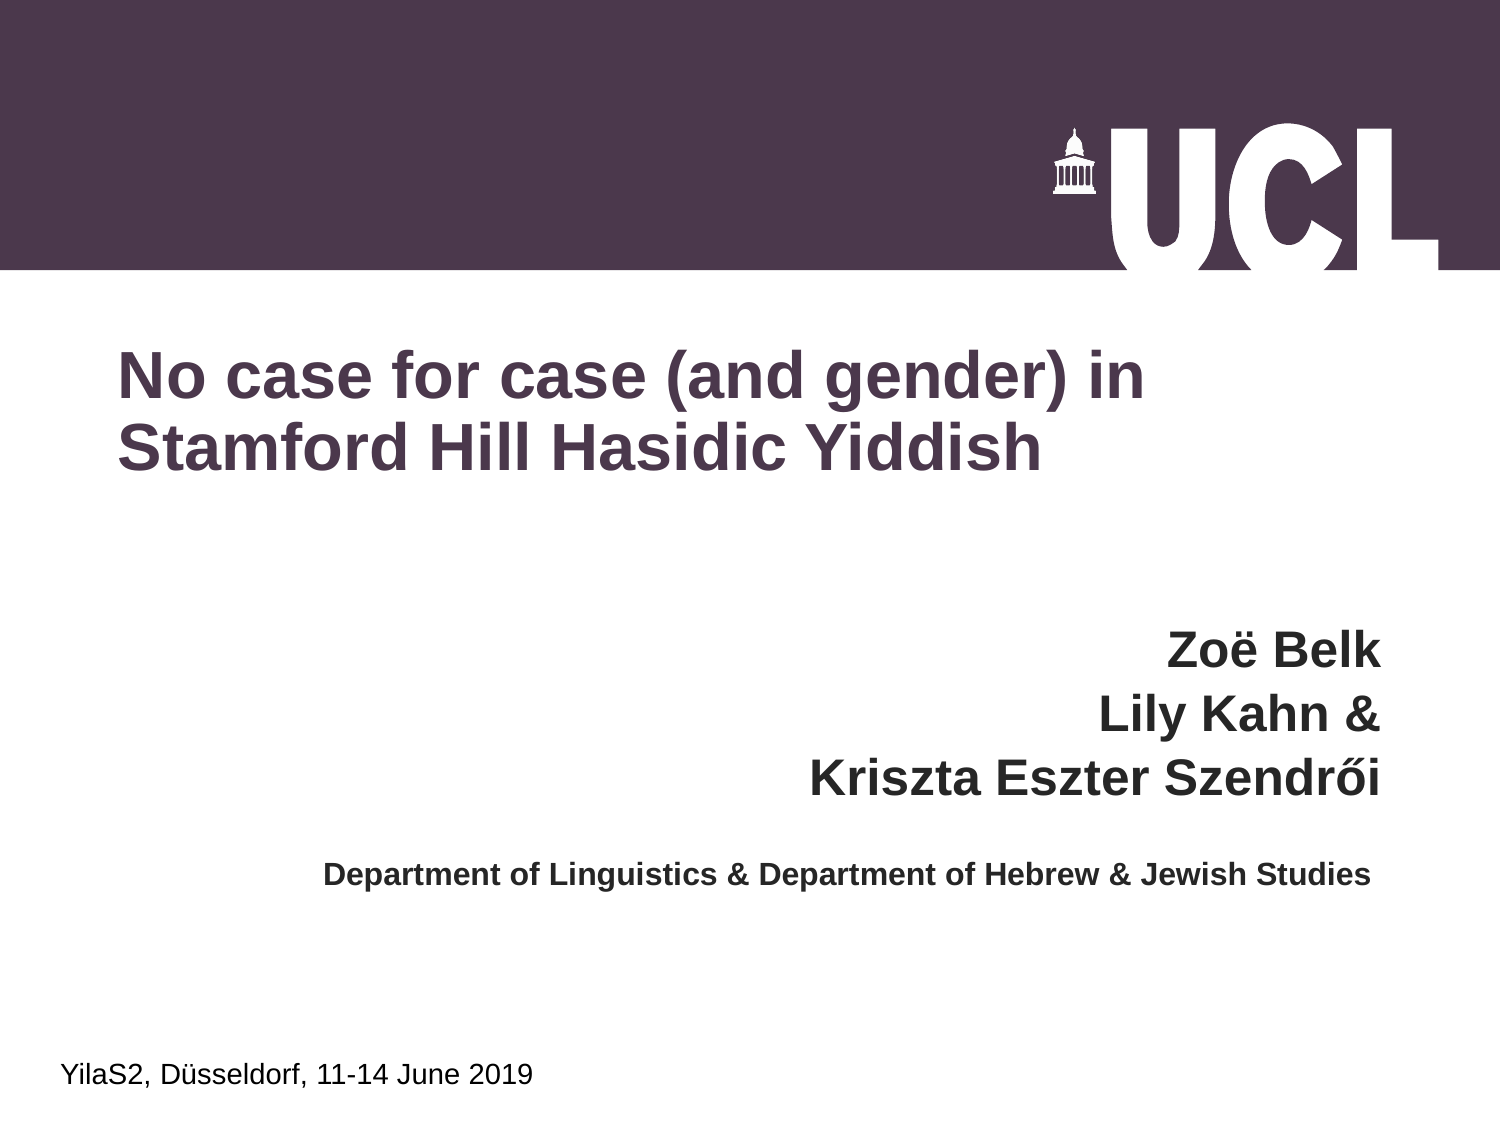

# No case for case (and gender) in Stamford Hill Hasidic Yiddish

Zoë Belk
Lily Kahn &
Kriszta Eszter Szendrői

Department of Linguistics & Department of Hebrew & Jewish Studies
YilaS2, Düsseldorf, 11-14 June 2019